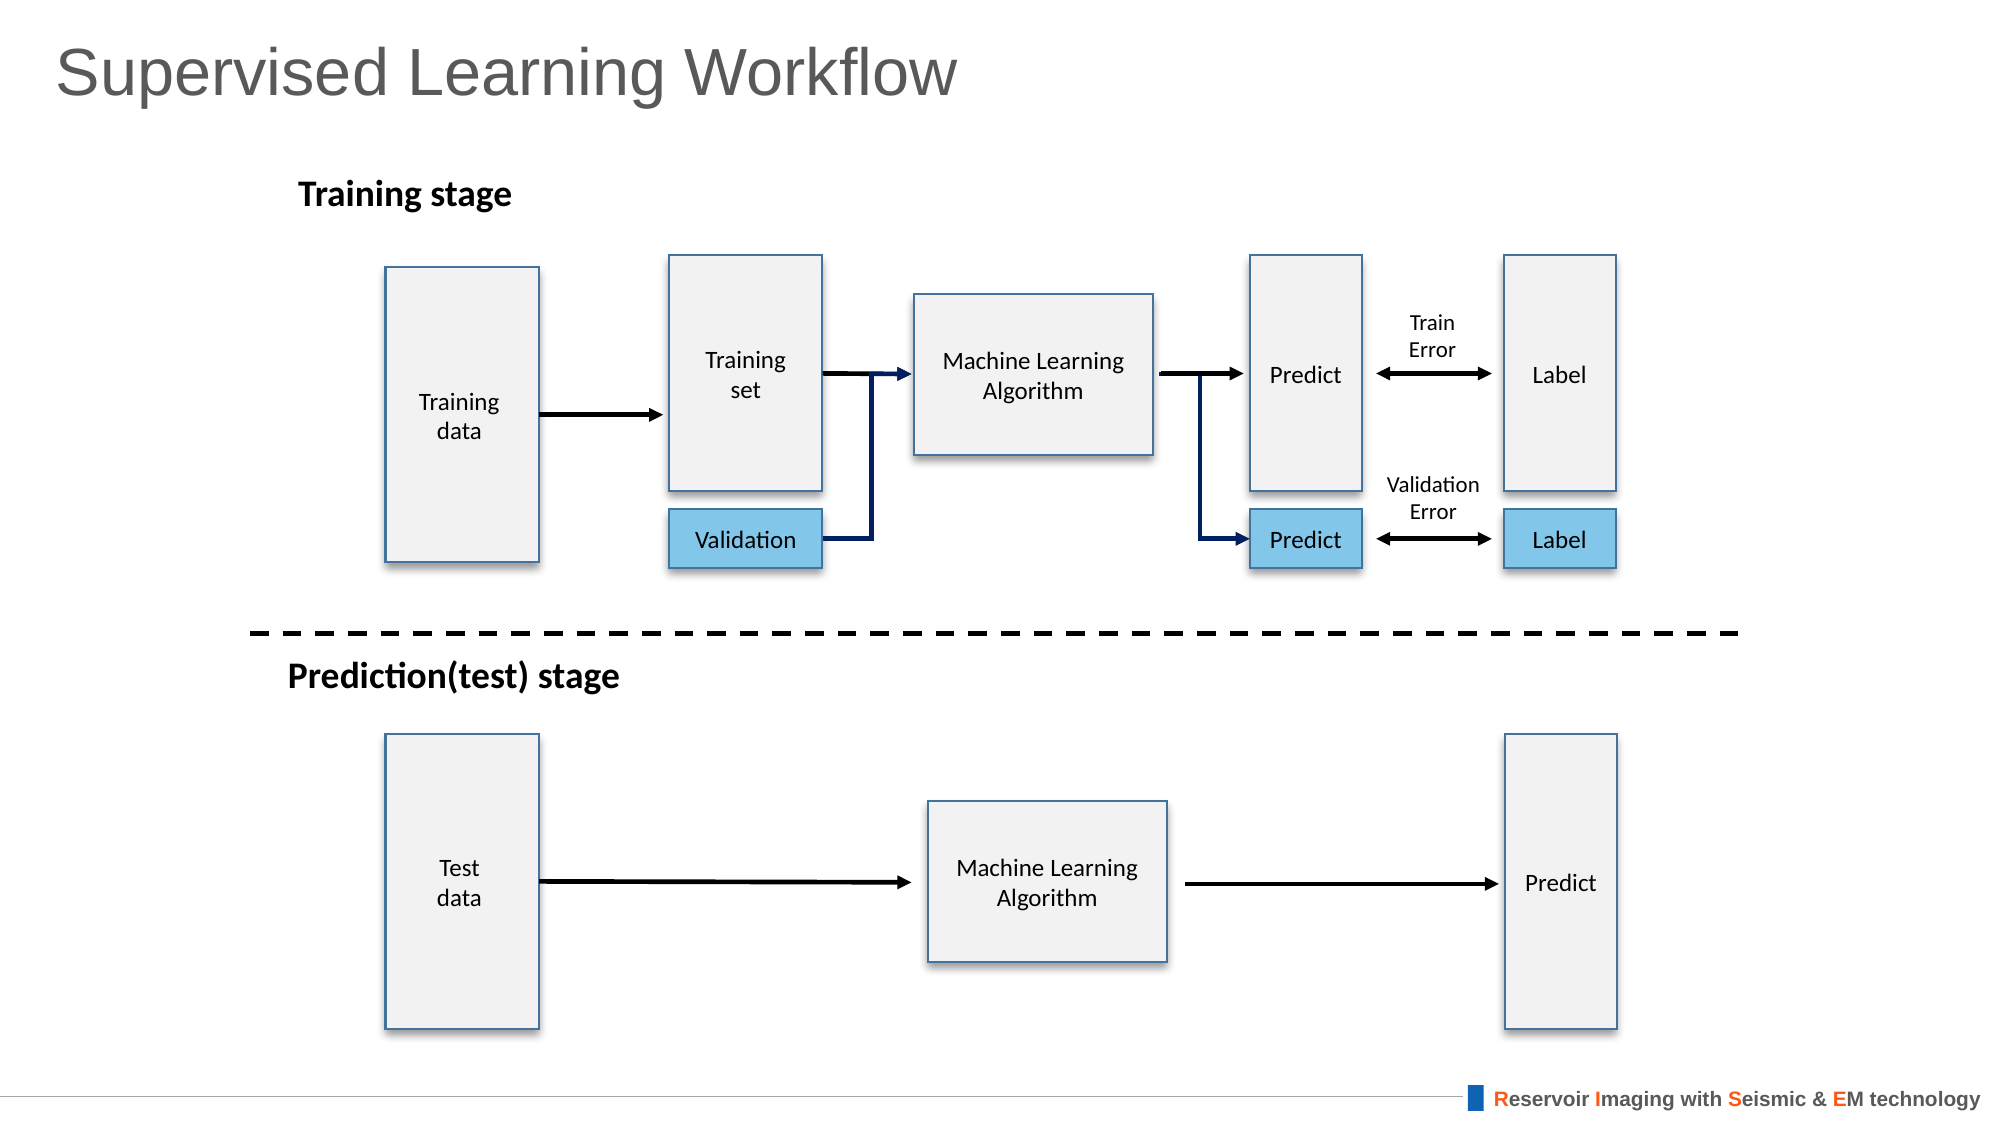

# Supervised Learning Workflow
Training stage
Training
set
Predict
Label
Training
data
Machine Learning Algorithm
Train
Error
Validation
Error
Validation
Predict
Label
Prediction(test) stage
Test
data
Predict
Machine Learning Algorithm